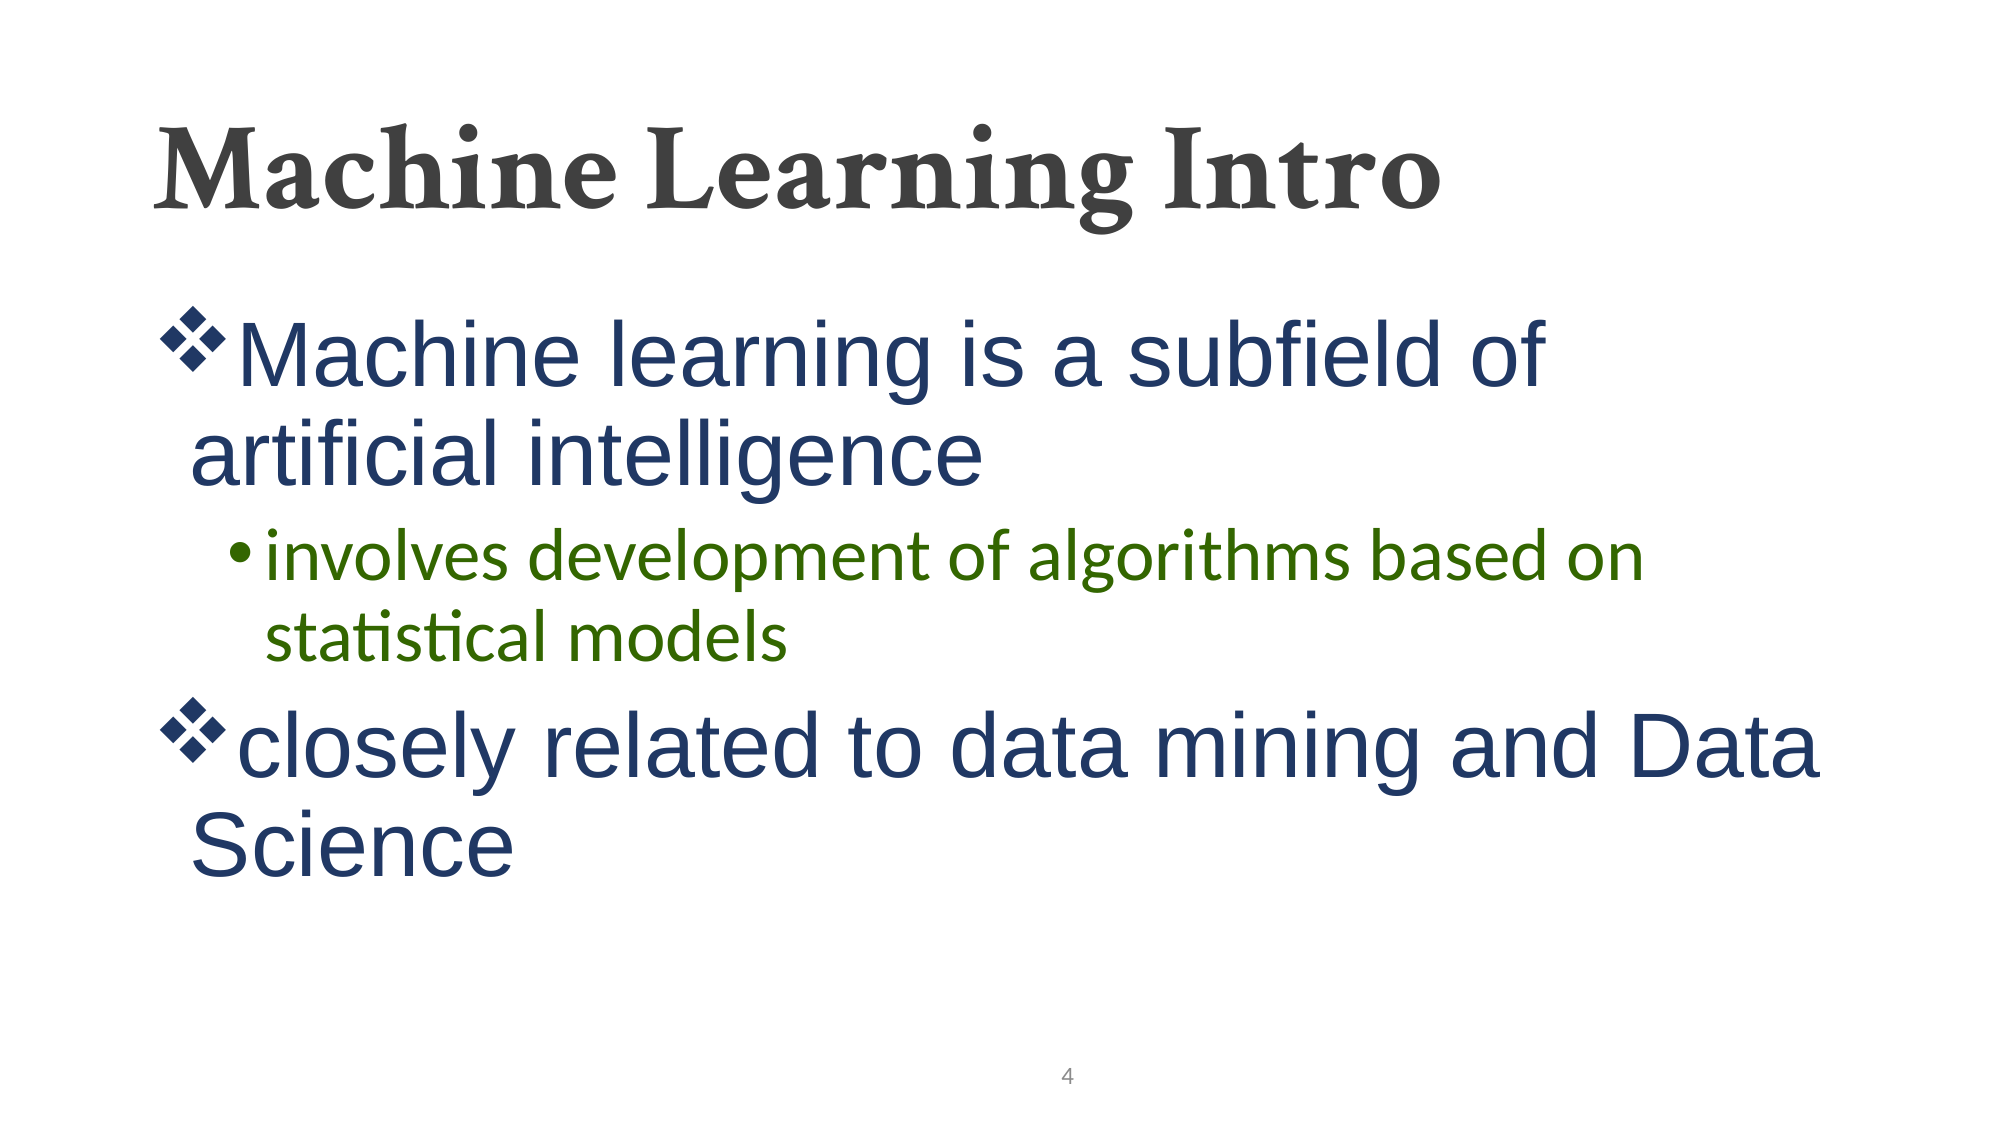

# Machine Learning Intro
Machine learning is a subfield of artificial intelligence
involves development of algorithms based on statistical models
closely related to data mining and Data Science
4